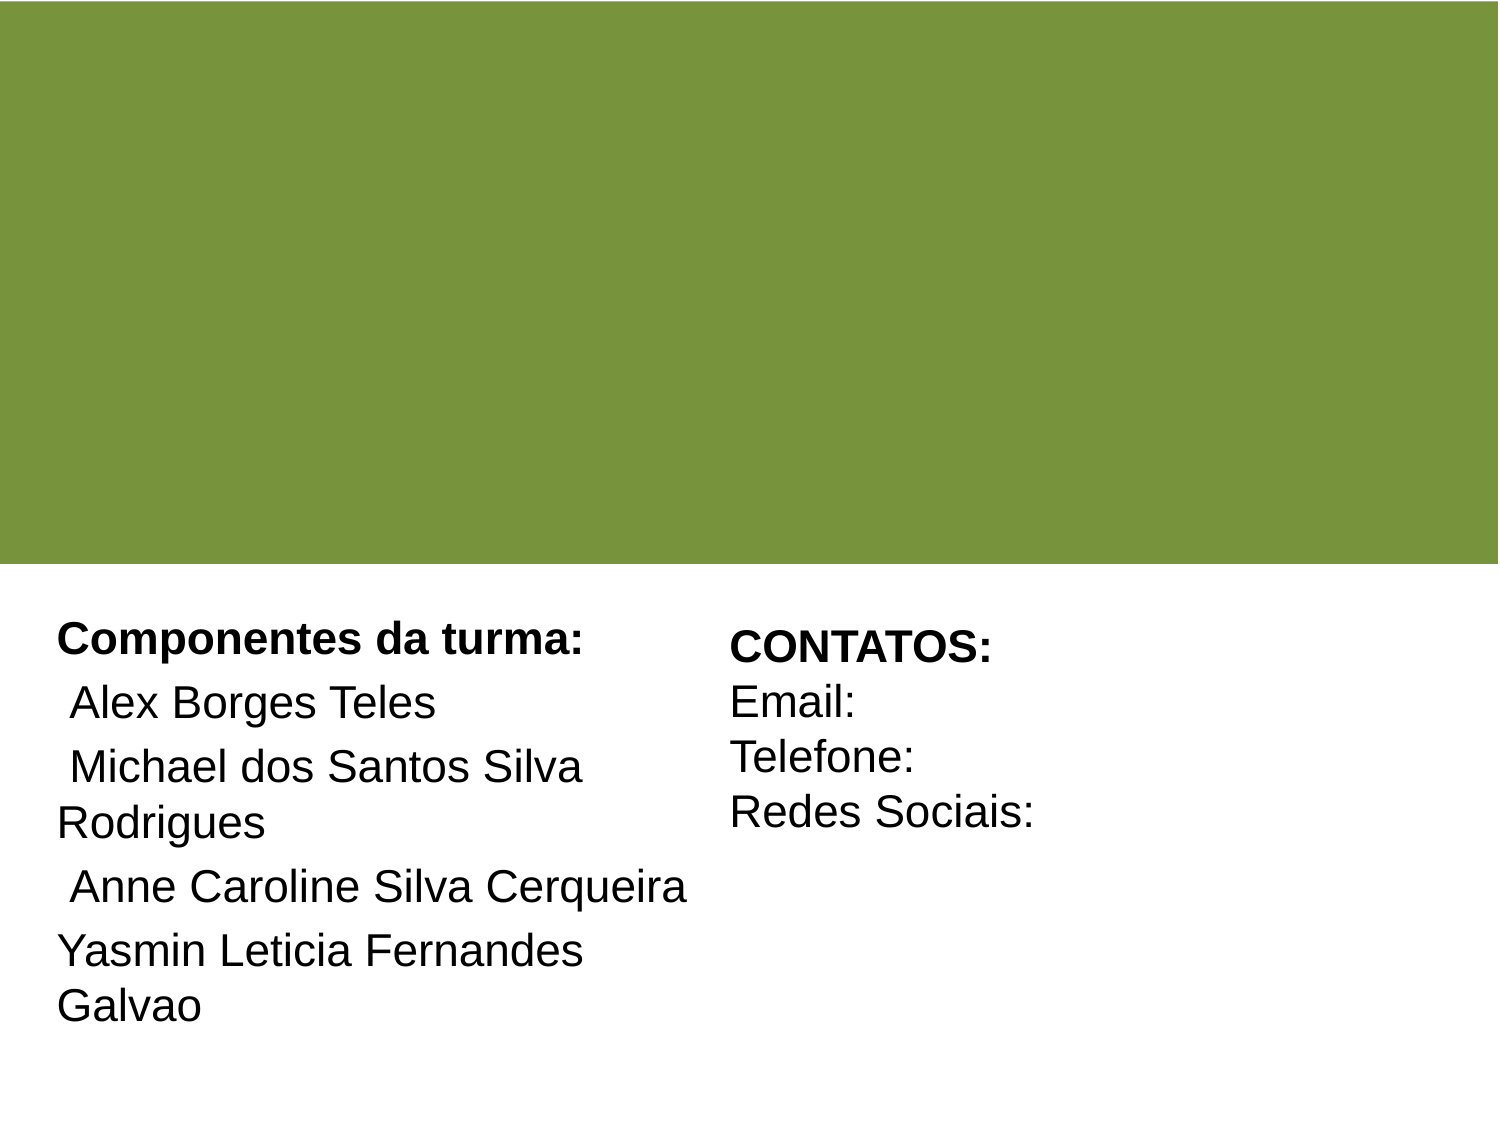

Componentes da turma:
 Alex Borges Teles
 Michael dos Santos Silva Rodrigues
 Anne Caroline Silva Cerqueira
Yasmin Leticia Fernandes Galvao

CONTATOS:
Email:
Telefone:
Redes Sociais: